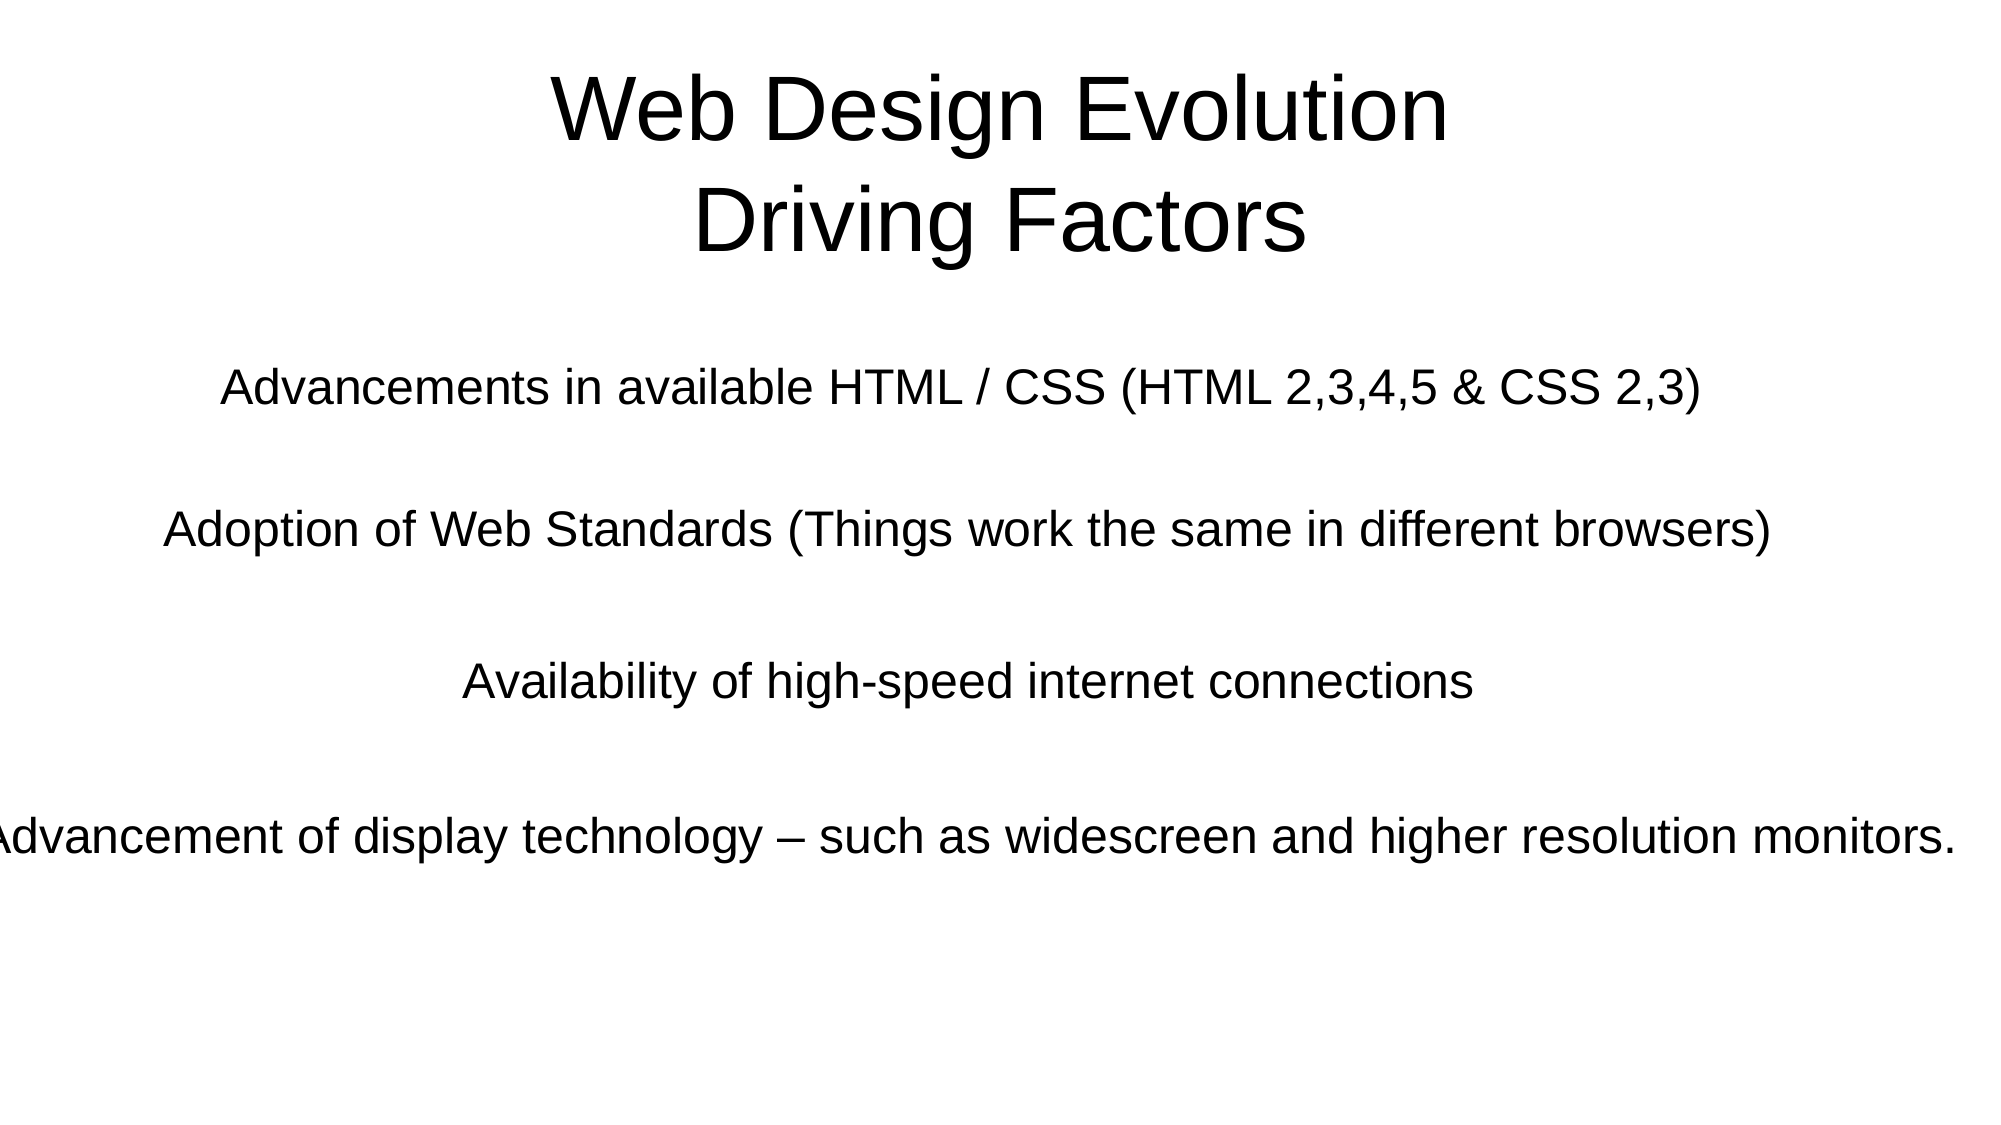

# Web Design Evolution
Driving Factors
Advancements in available HTML / CSS (HTML 2,3,4,5 & CSS 2,3)
Adoption of Web Standards (Things work the same in different browsers)
Availability of high-speed internet connections
Advancement of display technology – such as widescreen and higher resolution monitors.